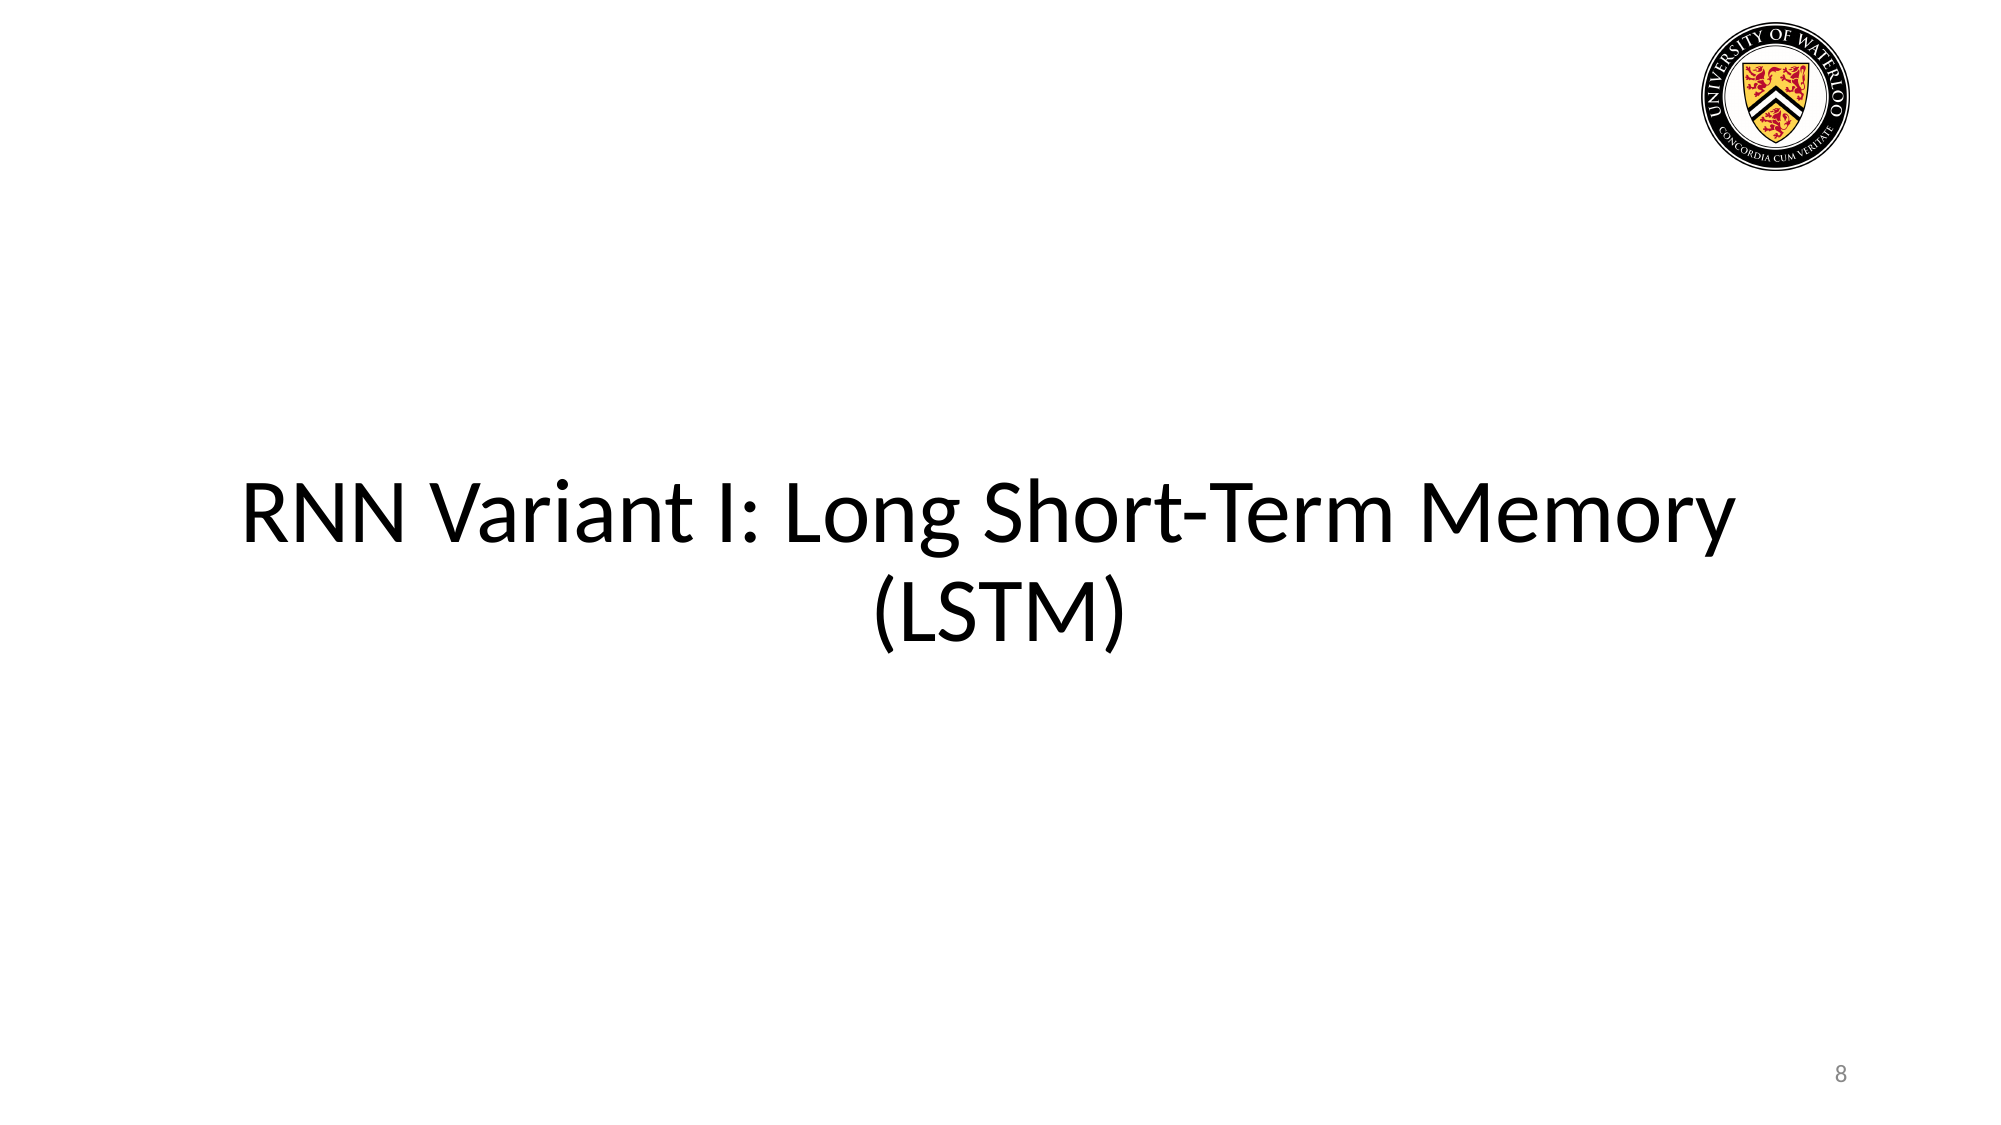

# RNN Variant I: Long Short-Term Memory
(LSTM)
8